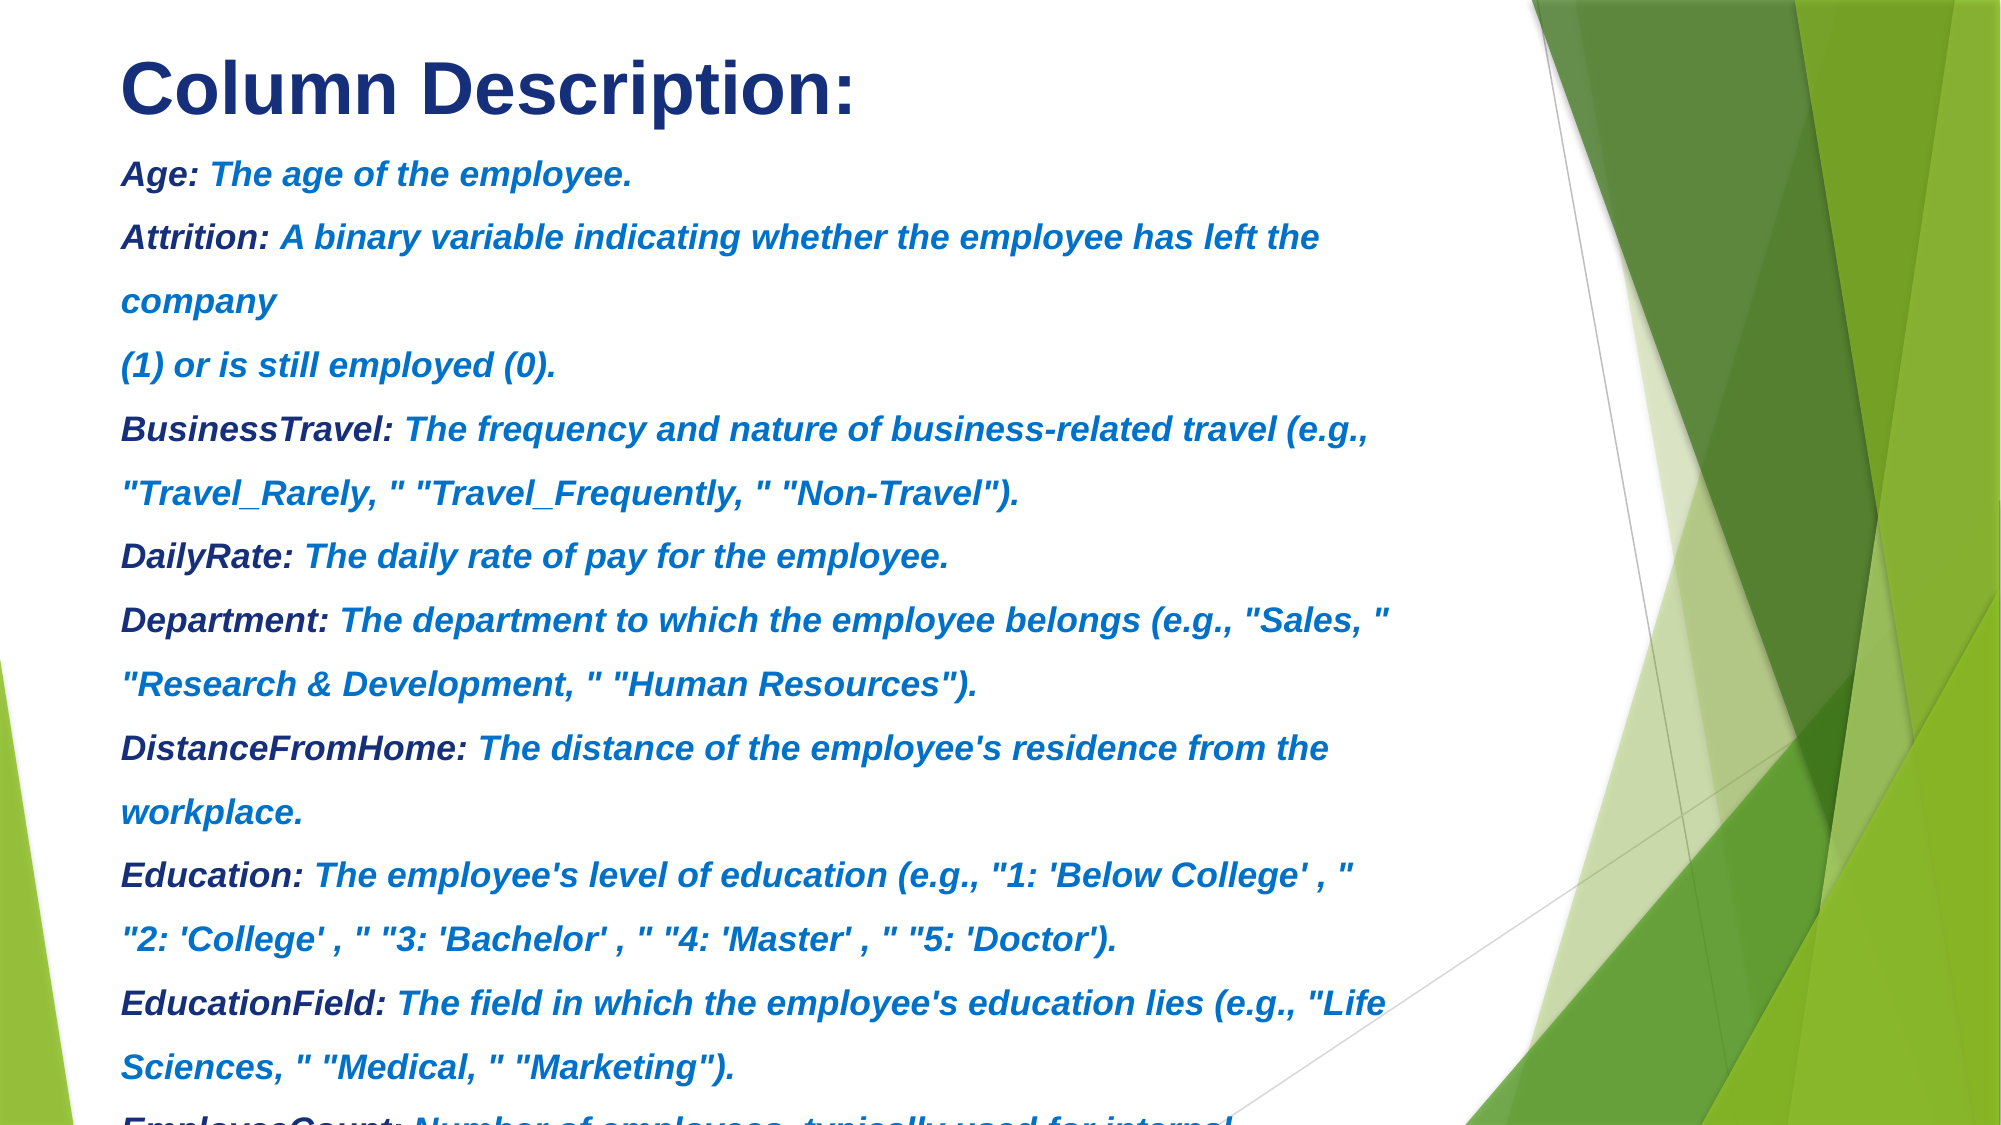

Column Description:
Age: The age of the employee.
Attrition: A binary variable indicating whether the employee has left the company
(1) or is still employed (0).
BusinessTravel: The frequency and nature of business-related travel (e.g.,
"Travel_Rarely, " "Travel_Frequently, " "Non-Travel").
DailyRate: The daily rate of pay for the employee.
Department: The department to which the employee belongs (e.g., "Sales, "
"Research & Development, " "Human Resources").
DistanceFromHome: The distance of the employee's residence from the workplace.
Education: The employee's level of education (e.g., "1: 'Below College' , "
"2: 'College' , " "3: 'Bachelor' , " "4: 'Master' , " "5: 'Doctor').
EducationField: The field in which the employee's education lies (e.g., "Life
Sciences, " "Medical, " "Marketing").
EmployeeCount: Number of employees, typically used for internal recordkeeping.
EmployeeNumber: A unique identifier for each employee.